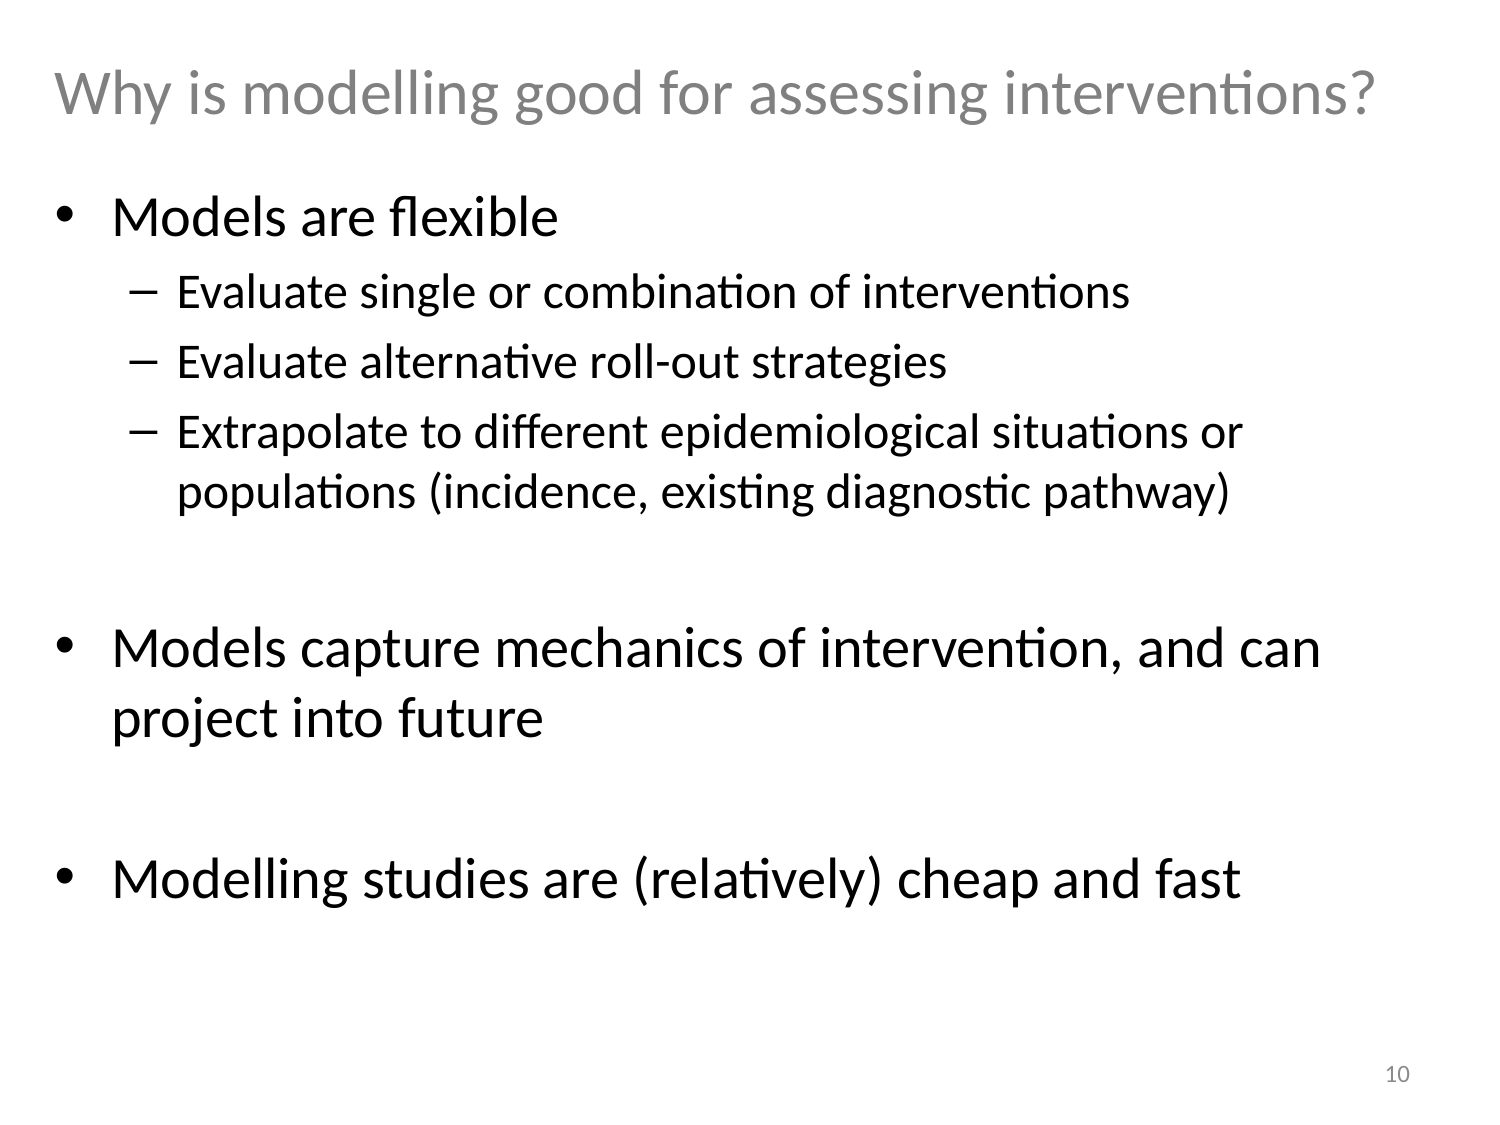

# Why is modelling good for assessing interventions?
Models are flexible
Evaluate single or combination of interventions
Evaluate alternative roll-out strategies
Extrapolate to different epidemiological situations or populations (incidence, existing diagnostic pathway)

Models capture mechanics of intervention, and can project into future

Modelling studies are (relatively) cheap and fast

10